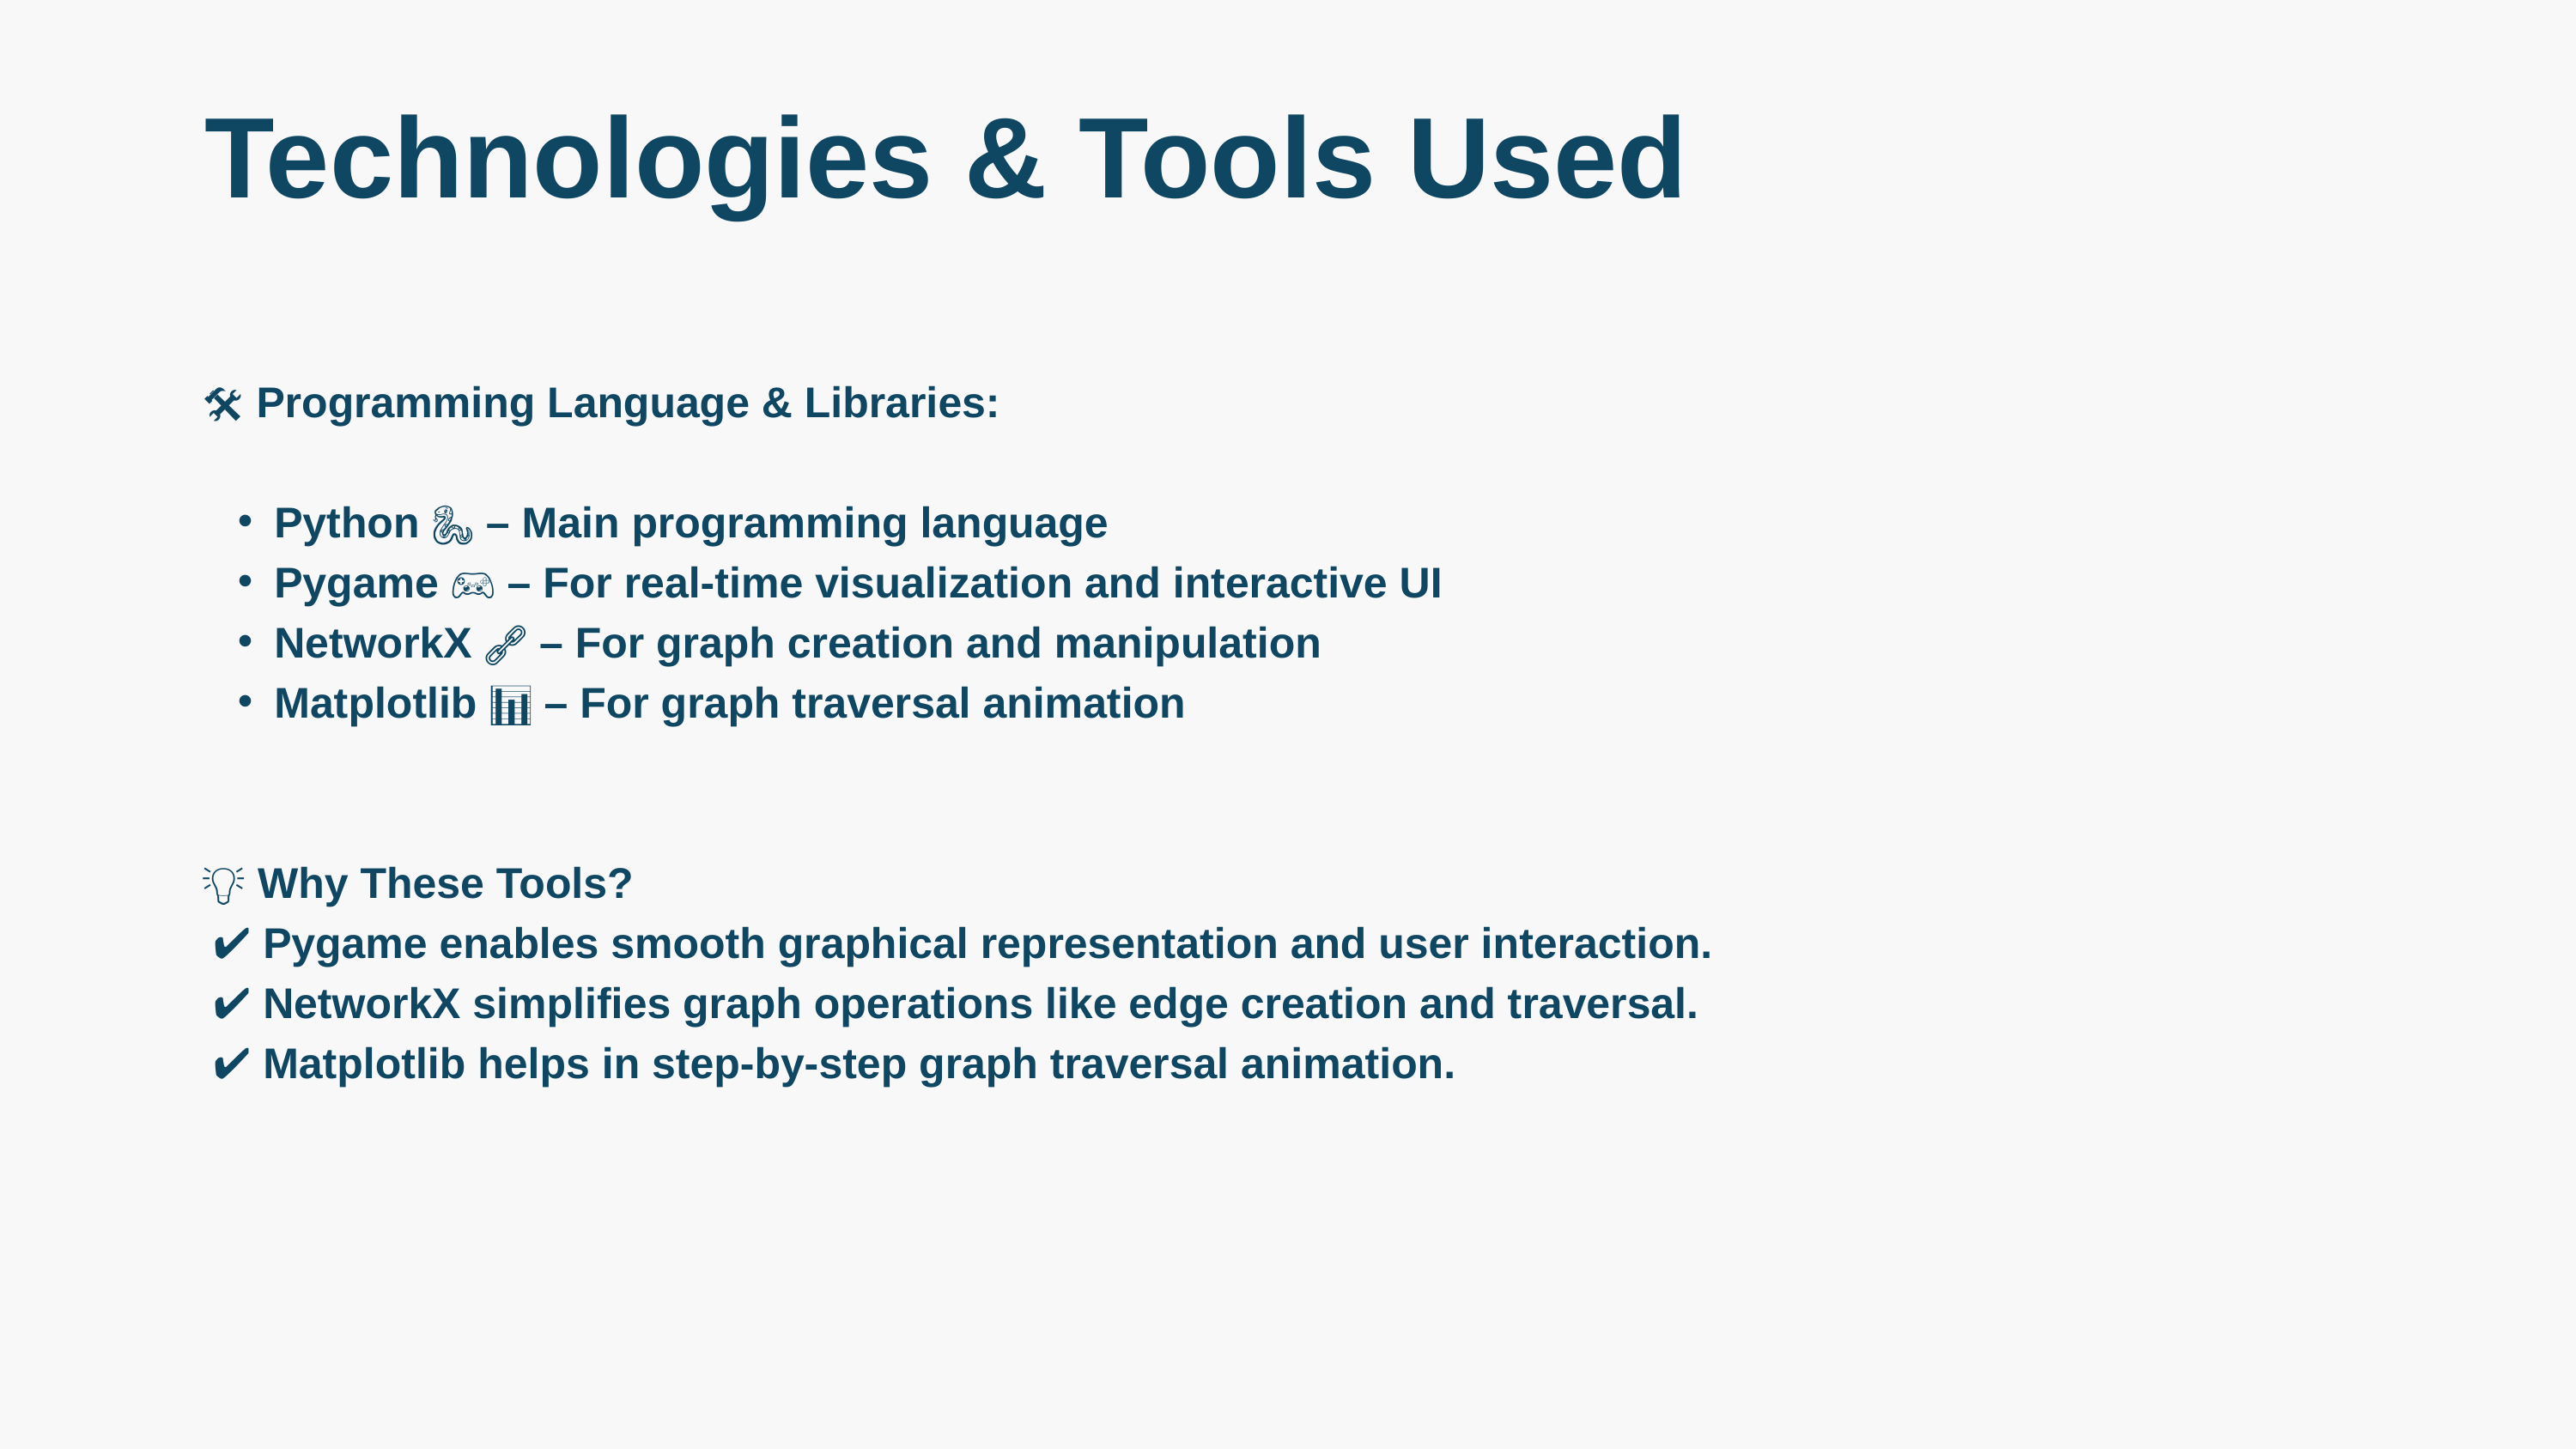

Technologies & Tools Used
🛠 Programming Language & Libraries:

Python 🐍 – Main programming language
Pygame 🎮 – For real-time visualization and interactive UI
NetworkX 🔗 – For graph creation and manipulation
Matplotlib 📊 – For graph traversal animation

💡 Why These Tools?
 ✔ Pygame enables smooth graphical representation and user interaction.
 ✔ NetworkX simplifies graph operations like edge creation and traversal.
 ✔ Matplotlib helps in step-by-step graph traversal animation.